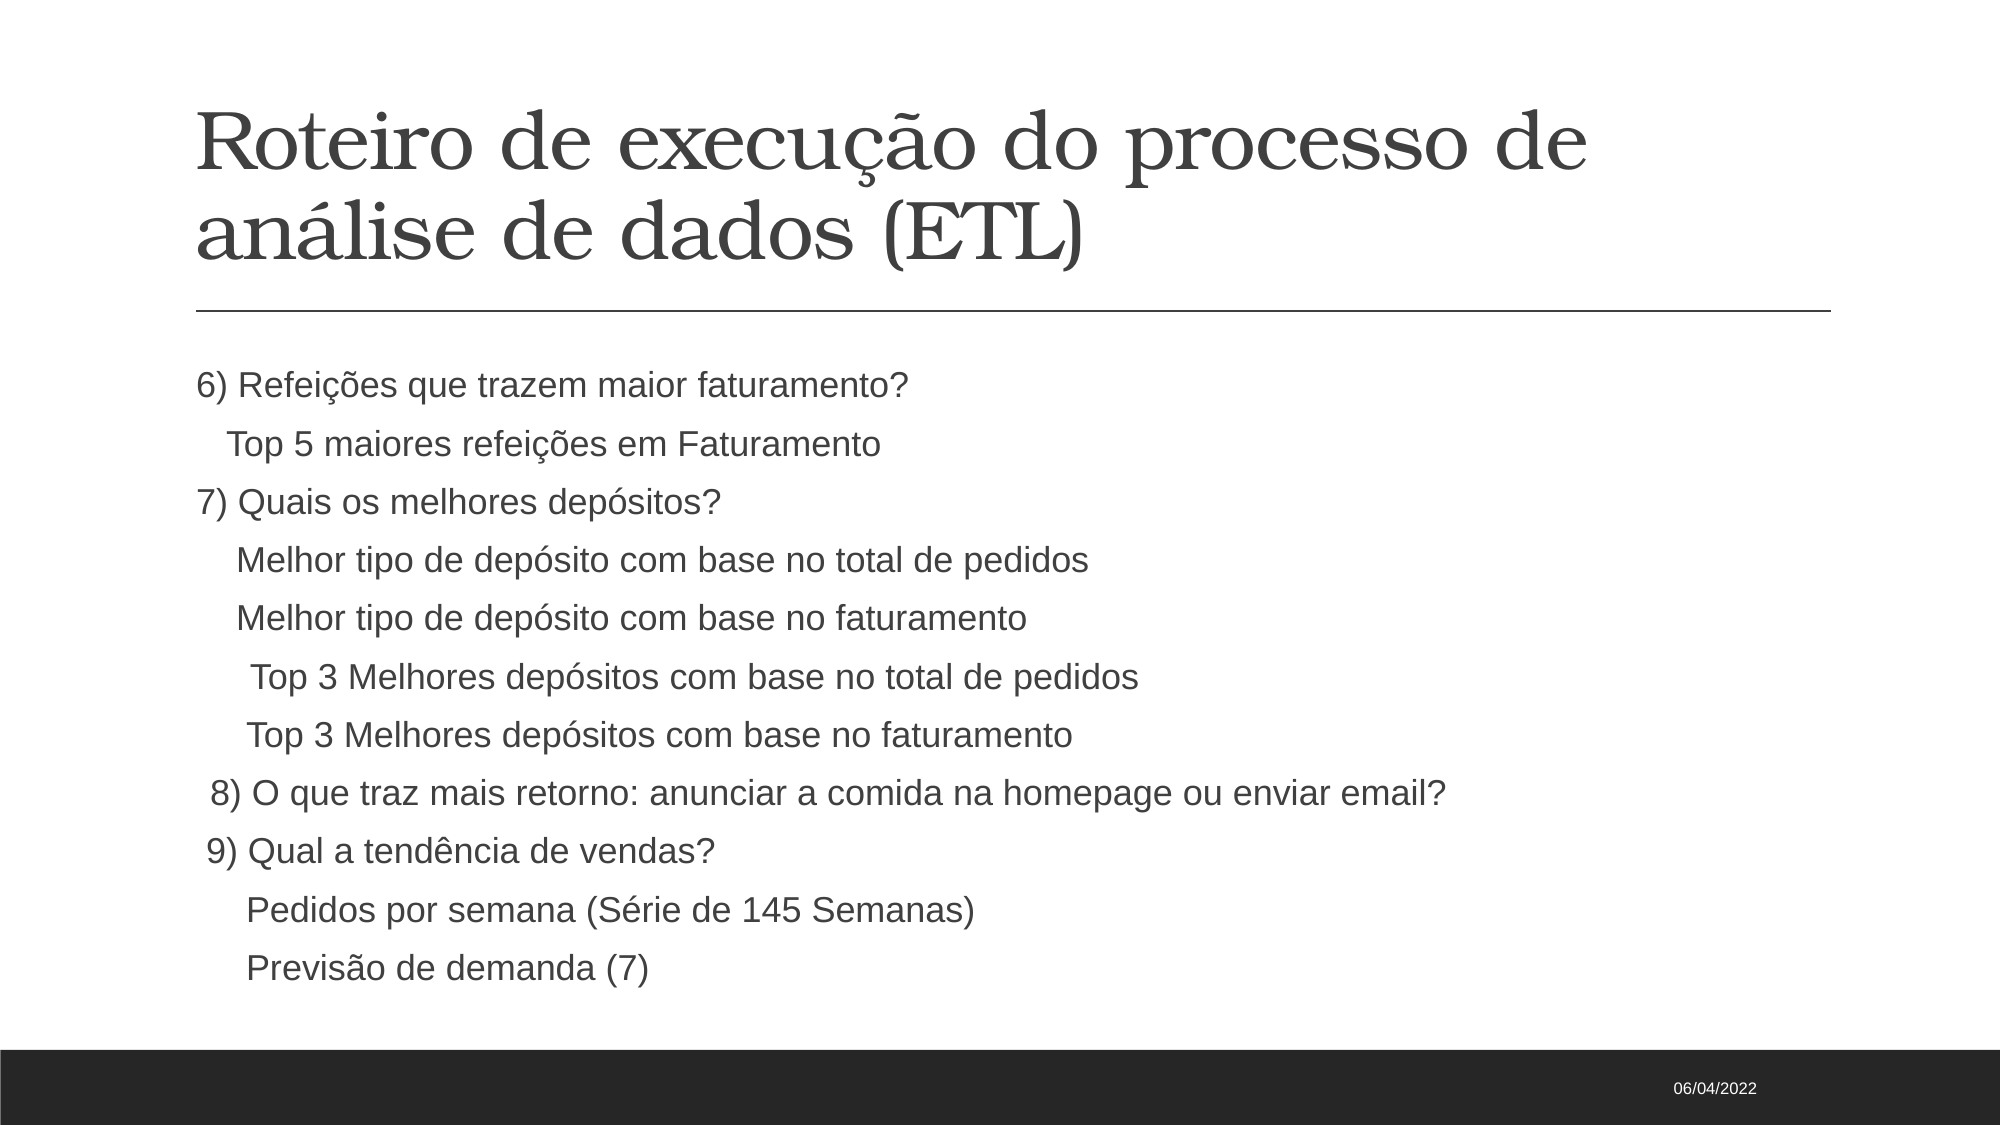

# Roteiro de execução do processo de análise de dados (ETL)
6) Refeições que trazem maior faturamento?
   Top 5 maiores refeições em Faturamento
7) Quais os melhores depósitos?
    Melhor tipo de depósito com base no total de pedidos
    Melhor tipo de depósito com base no faturamento
       Top 3 Melhores depósitos com base no total de pedidos
     Top 3 Melhores depósitos com base no faturamento
   8) O que traz mais retorno: anunciar a comida na homepage ou enviar email?
 9) Qual a tendência de vendas?
     Pedidos por semana (Série de 145 Semanas)
     Previsão de demanda (7)

06/04/2022